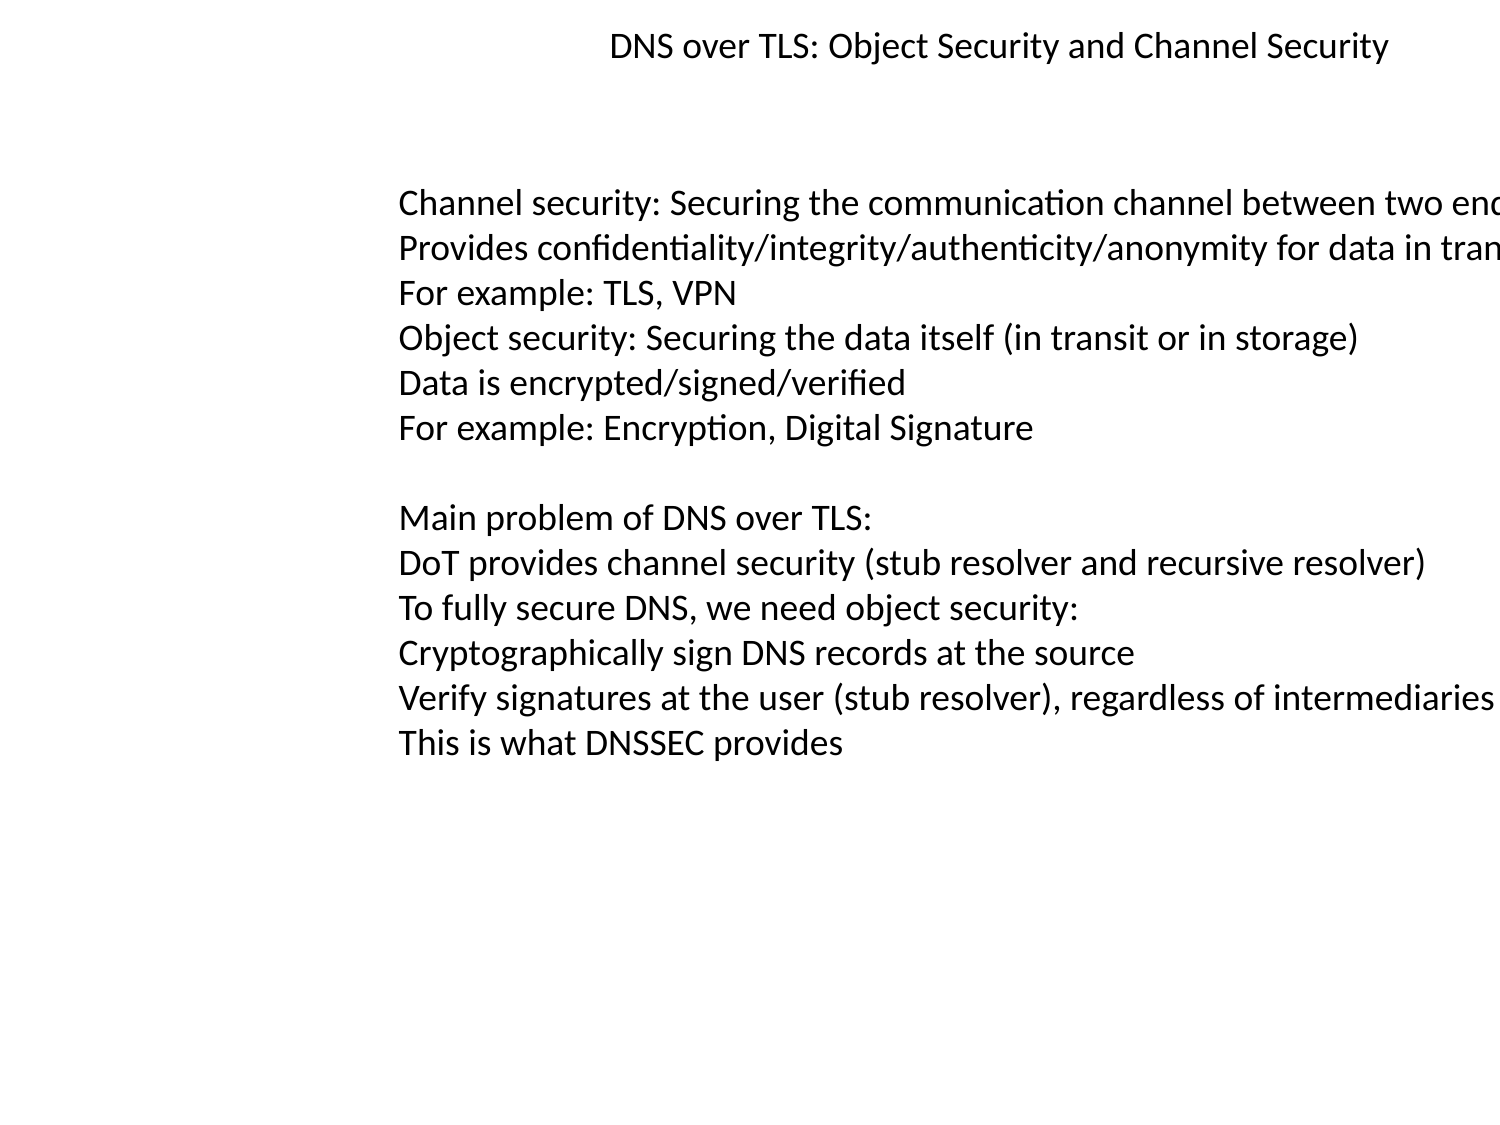

DNS over TLS: Object Security and Channel Security
Channel security: Securing the communication channel between two end hosts
Provides confidentiality/integrity/authenticity/anonymity for data in transit
For example: TLS, VPN
Object security: Securing the data itself (in transit or in storage)
Data is encrypted/signed/verified
For example: Encryption, Digital Signature

Main problem of DNS over TLS:
DoT provides channel security (stub resolver and recursive resolver)
To fully secure DNS, we need object security:
Cryptographically sign DNS records at the source
Verify signatures at the user (stub resolver), regardless of intermediaries
This is what DNSSEC provides